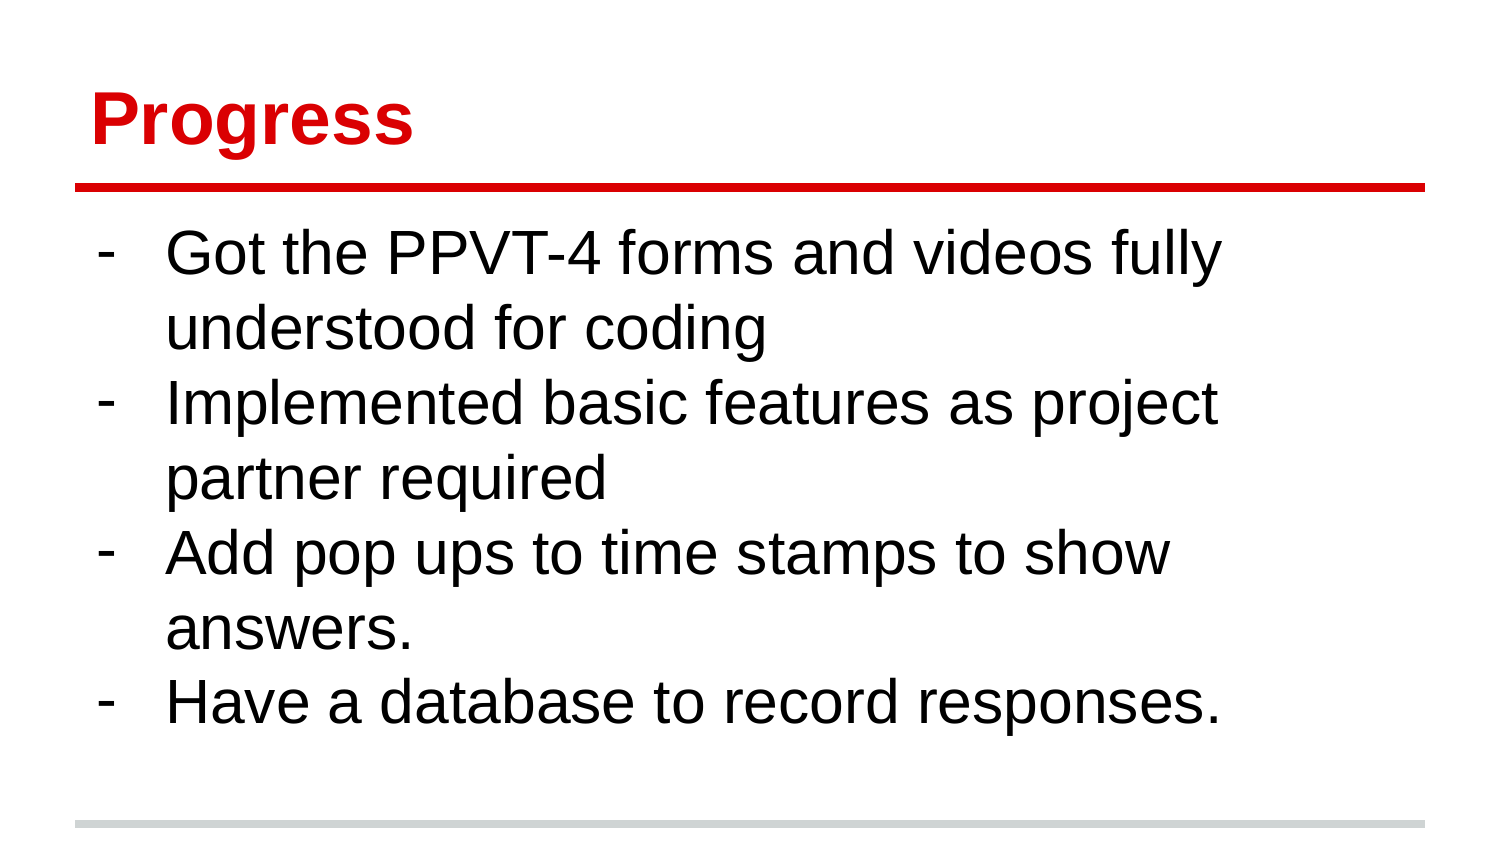

# Progress
Got the PPVT-4 forms and videos fully understood for coding
Implemented basic features as project partner required
Add pop ups to time stamps to show answers.
Have a database to record responses.